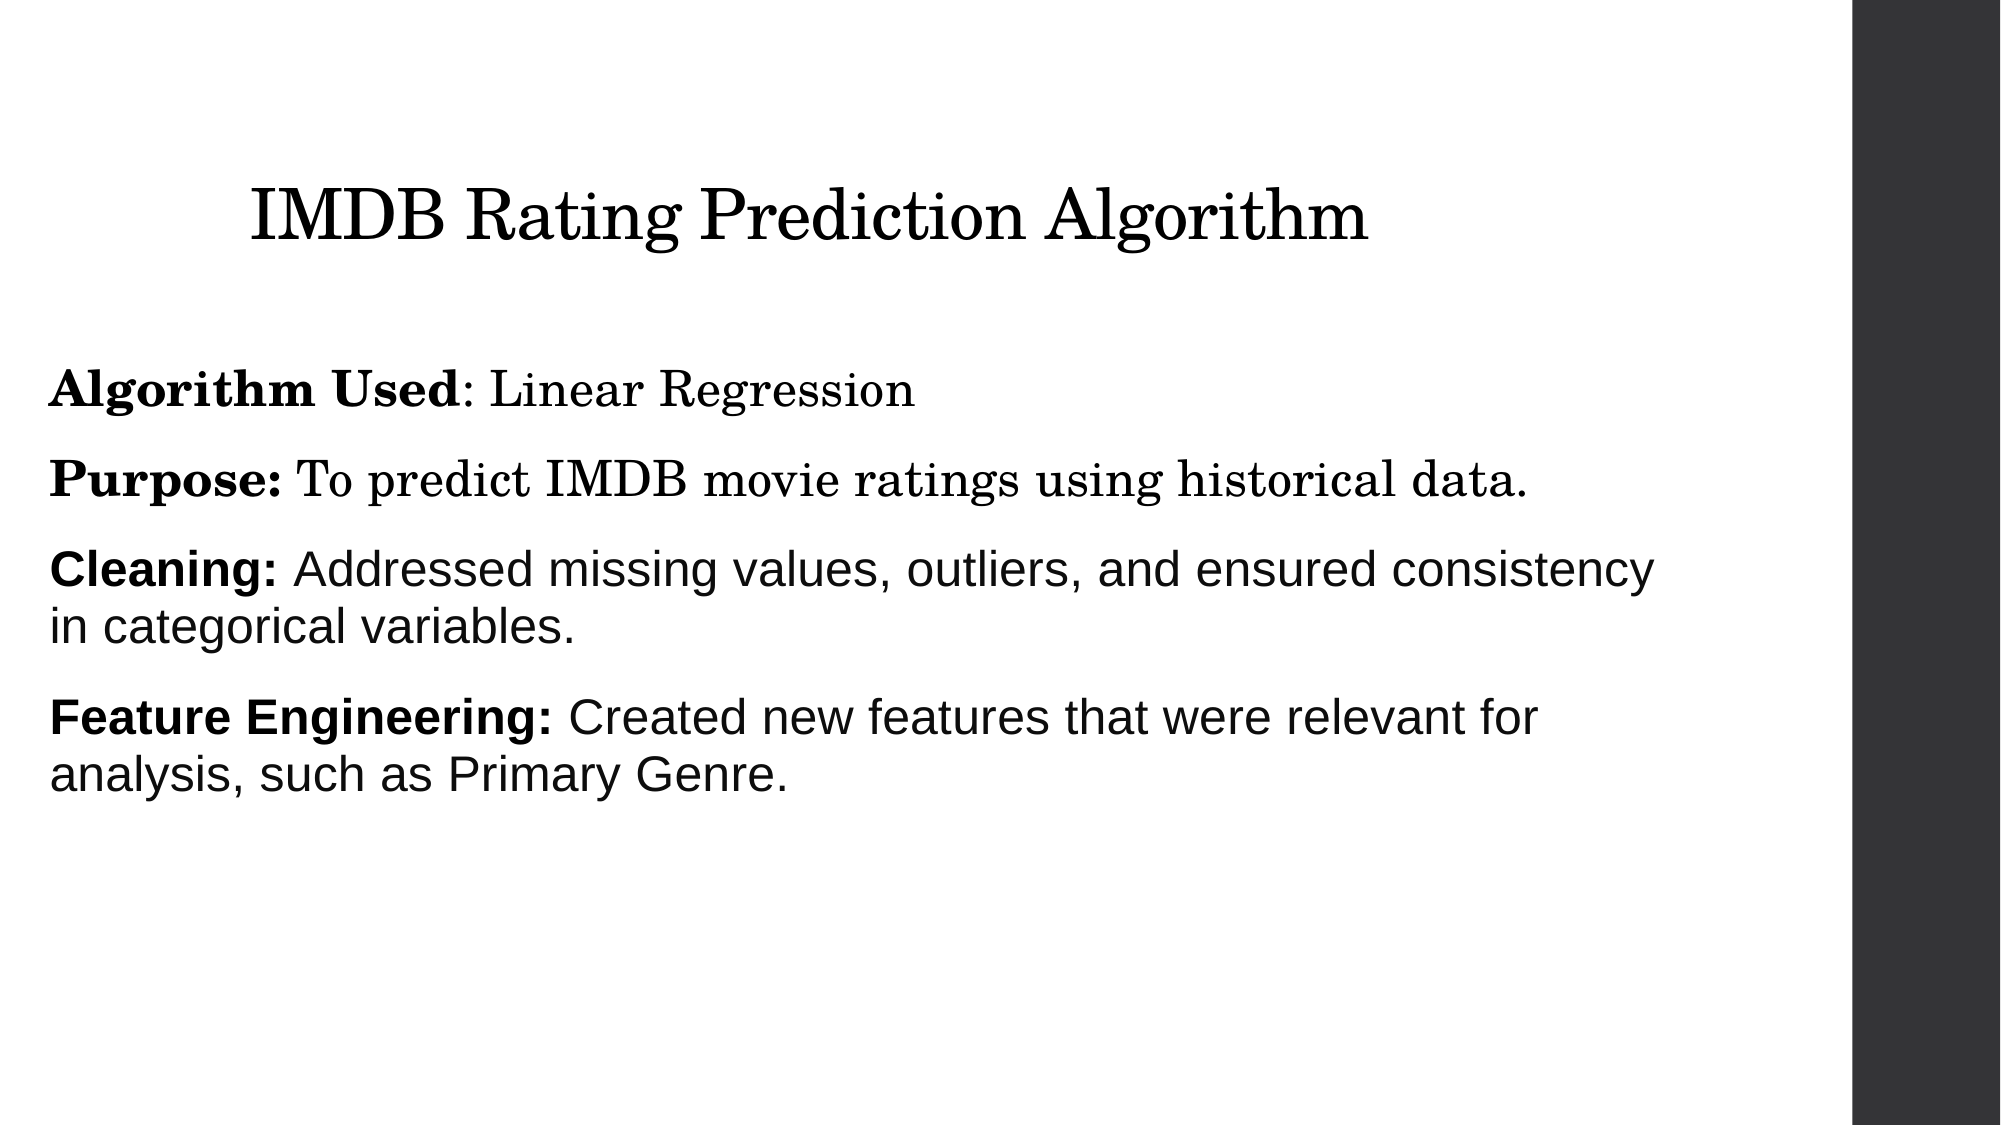

# IMDB Rating Prediction Algorithm

Algorithm Used: Linear Regression
Purpose: To predict IMDB movie ratings using historical data.
Cleaning: Addressed missing values, outliers, and ensured consistency in categorical variables.
Feature Engineering: Created new features that were relevant for analysis, such as Primary Genre.